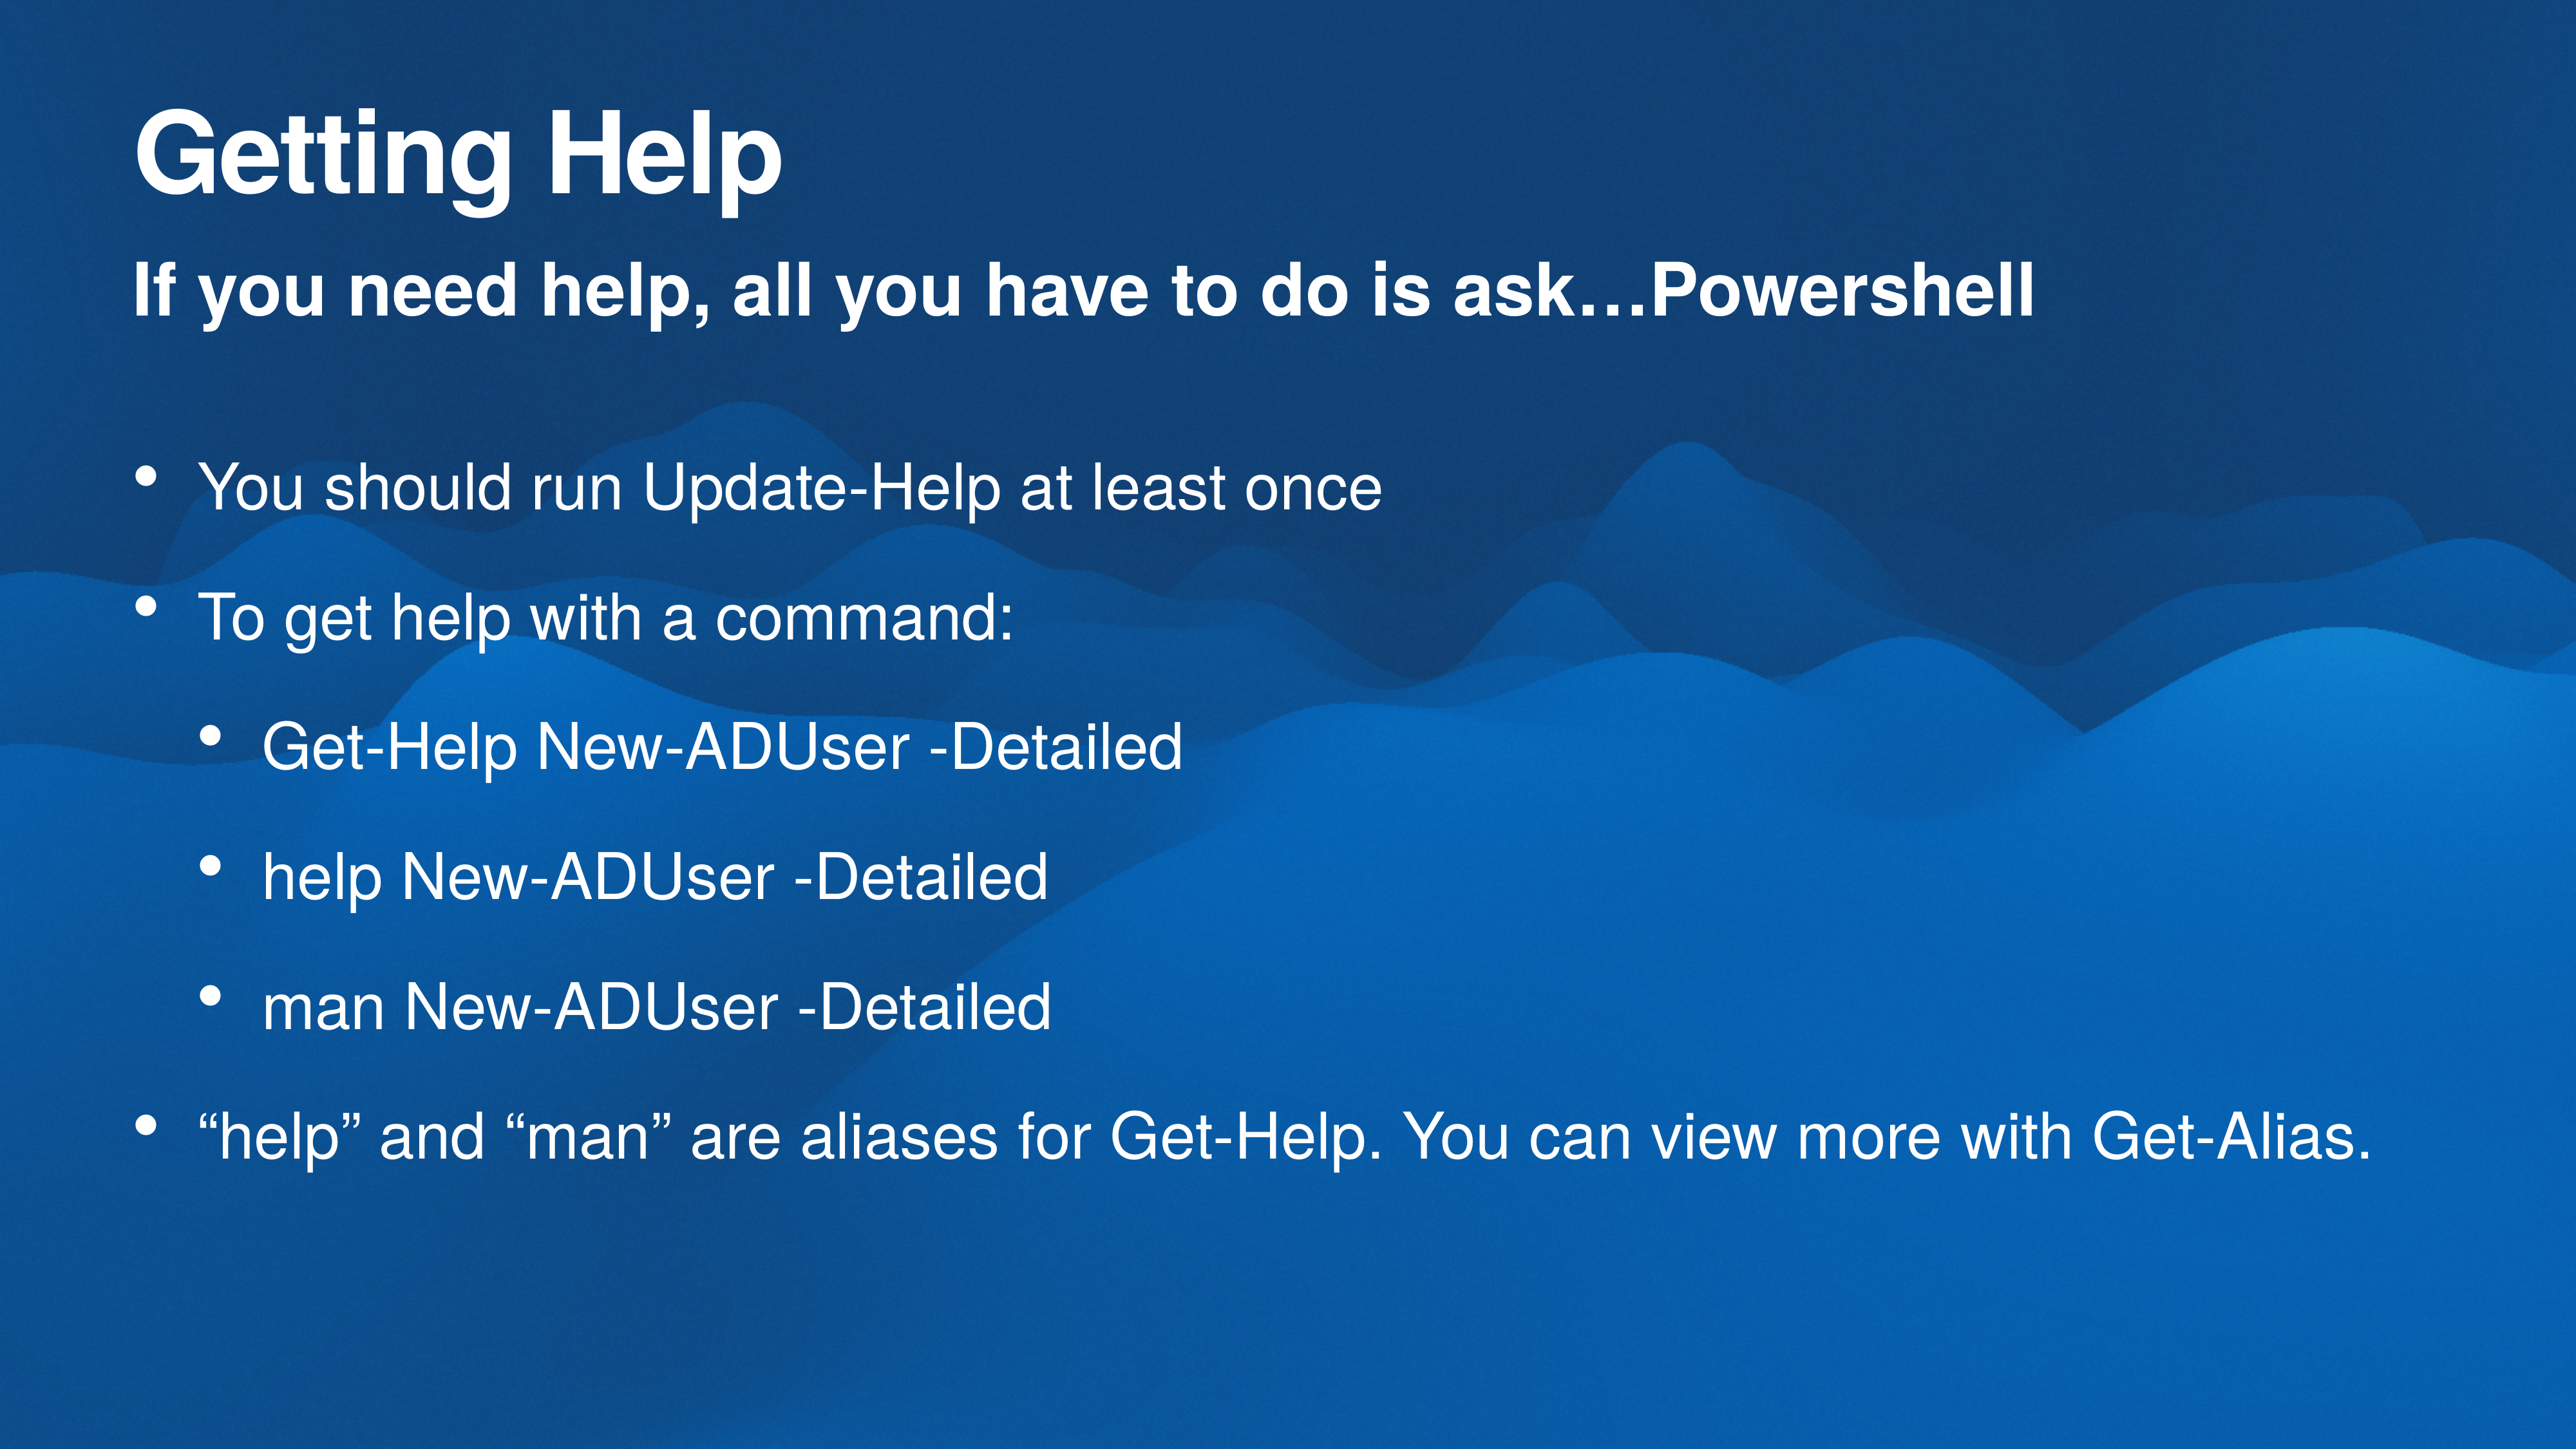

# Getting Help
If you need help, all you have to do is ask…Powershell
You should run Update-Help at least once
To get help with a command:
Get-Help New-ADUser -Detailed
help New-ADUser -Detailed
man New-ADUser -Detailed
“help” and “man” are aliases for Get-Help. You can view more with Get-Alias.